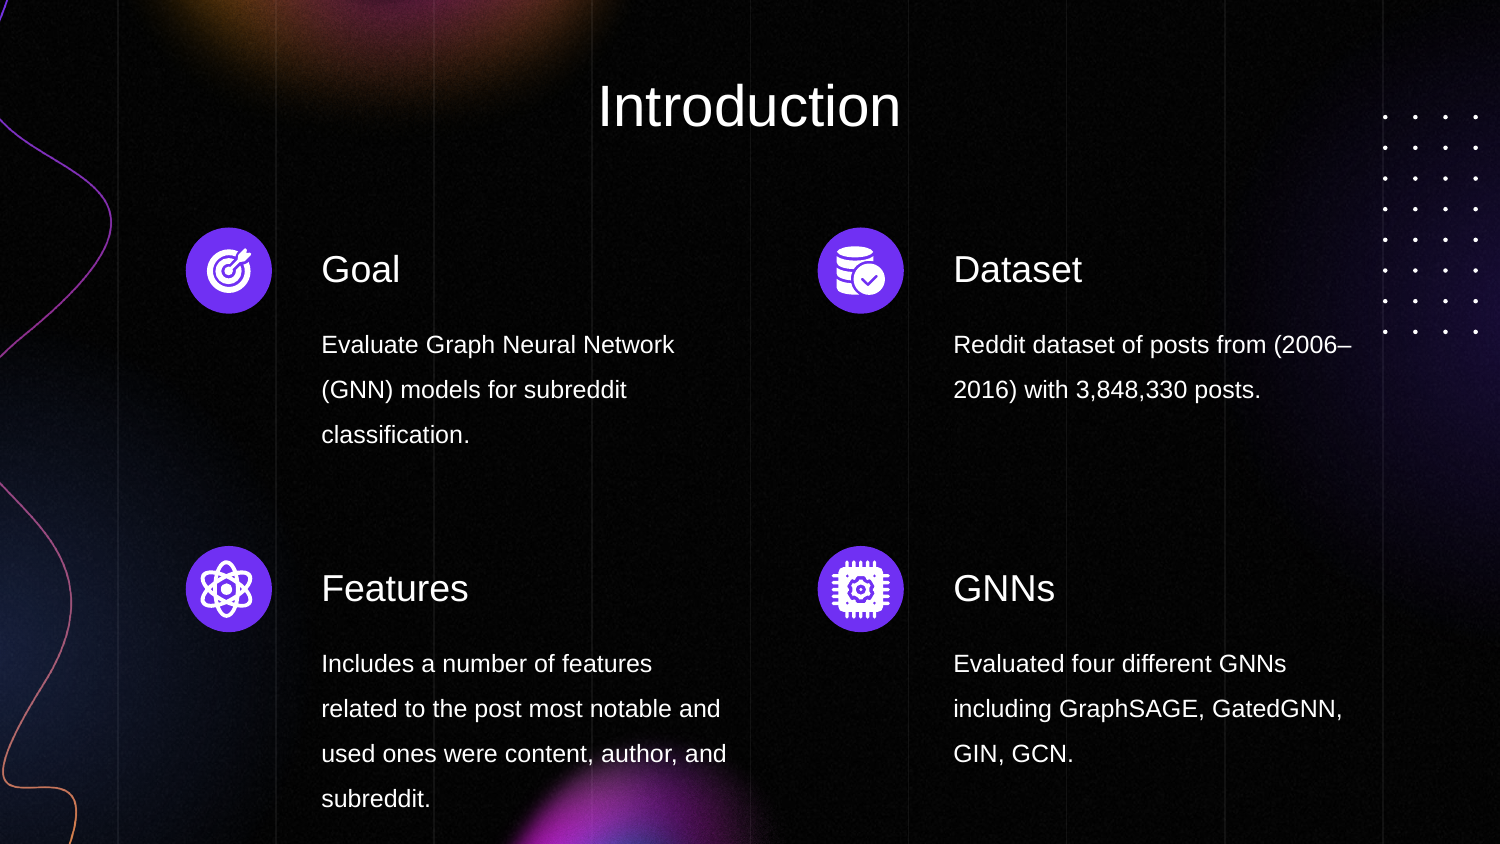

# Introduction
Goal
Dataset

Evaluate Graph Neural Network (GNN) models for subreddit classification.
Reddit dataset of posts from (2006–2016) with 3,848,330 posts.
Features
GNNs

Includes a number of features related to the post most notable and used ones were content, author, and subreddit.
Evaluated four different GNNs including GraphSAGE, GatedGNN, GIN, GCN.